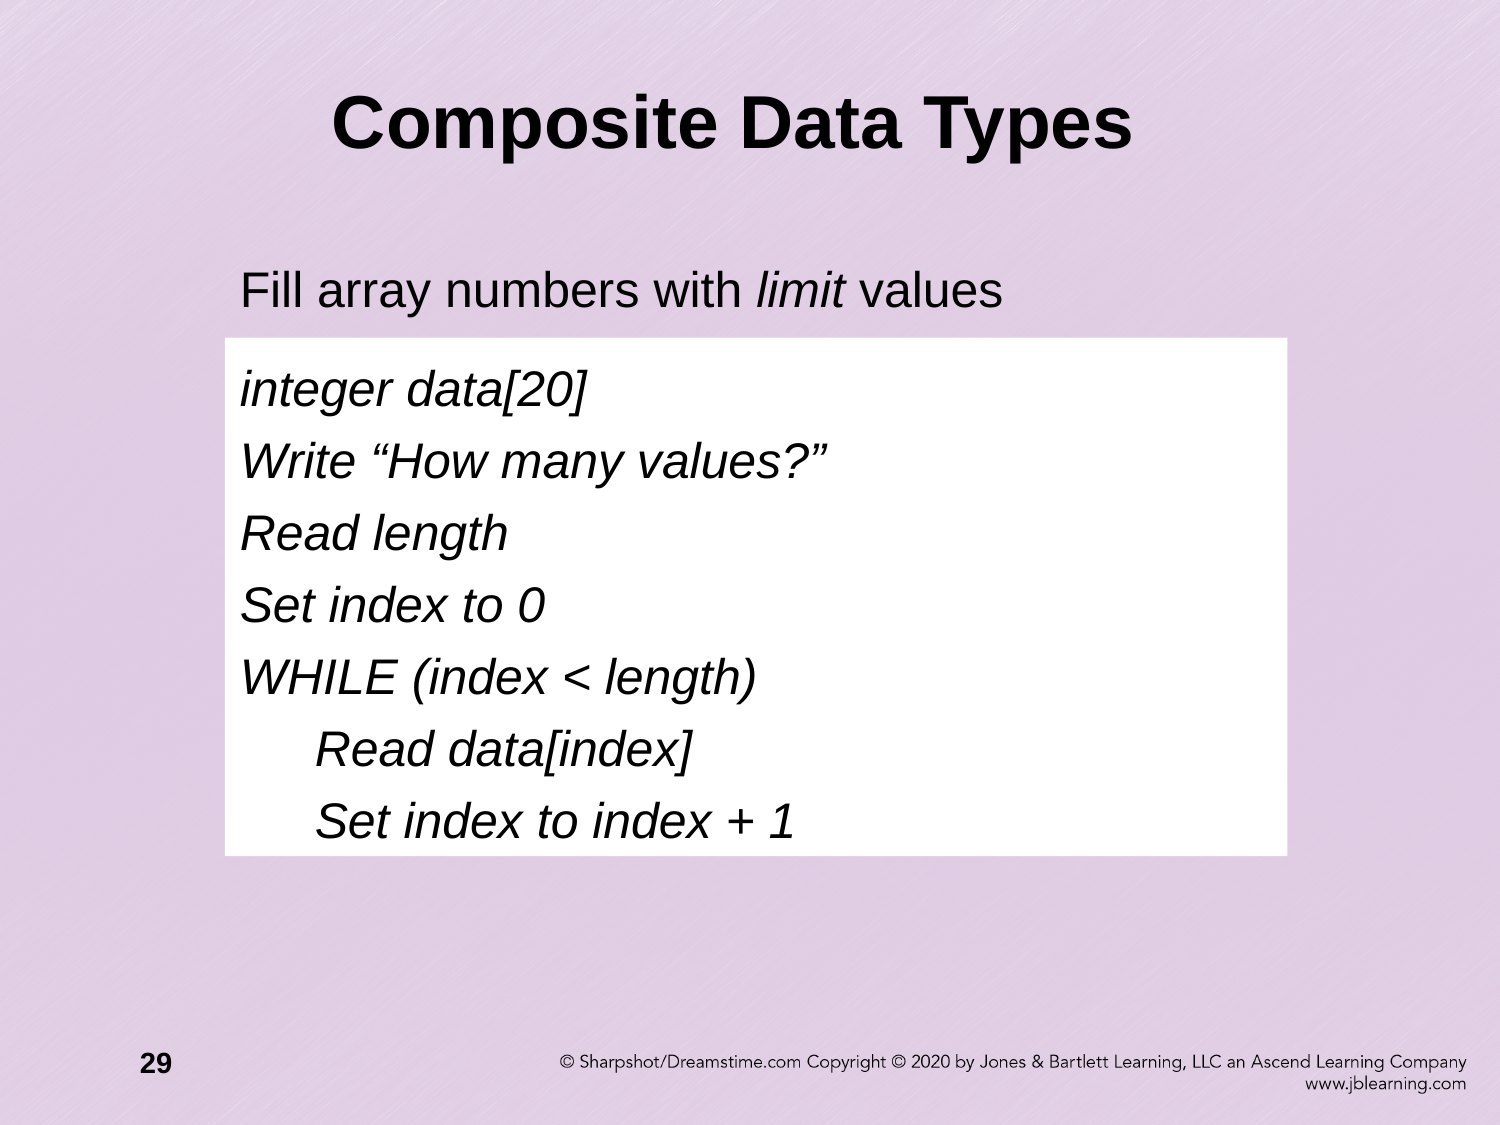

Composite Data Types
Fill array numbers with limit values
integer data[20]
Write “How many values?”
Read length
Set index to 0
WHILE (index < length)
	Read data[index]
	Set index to index + 1
29